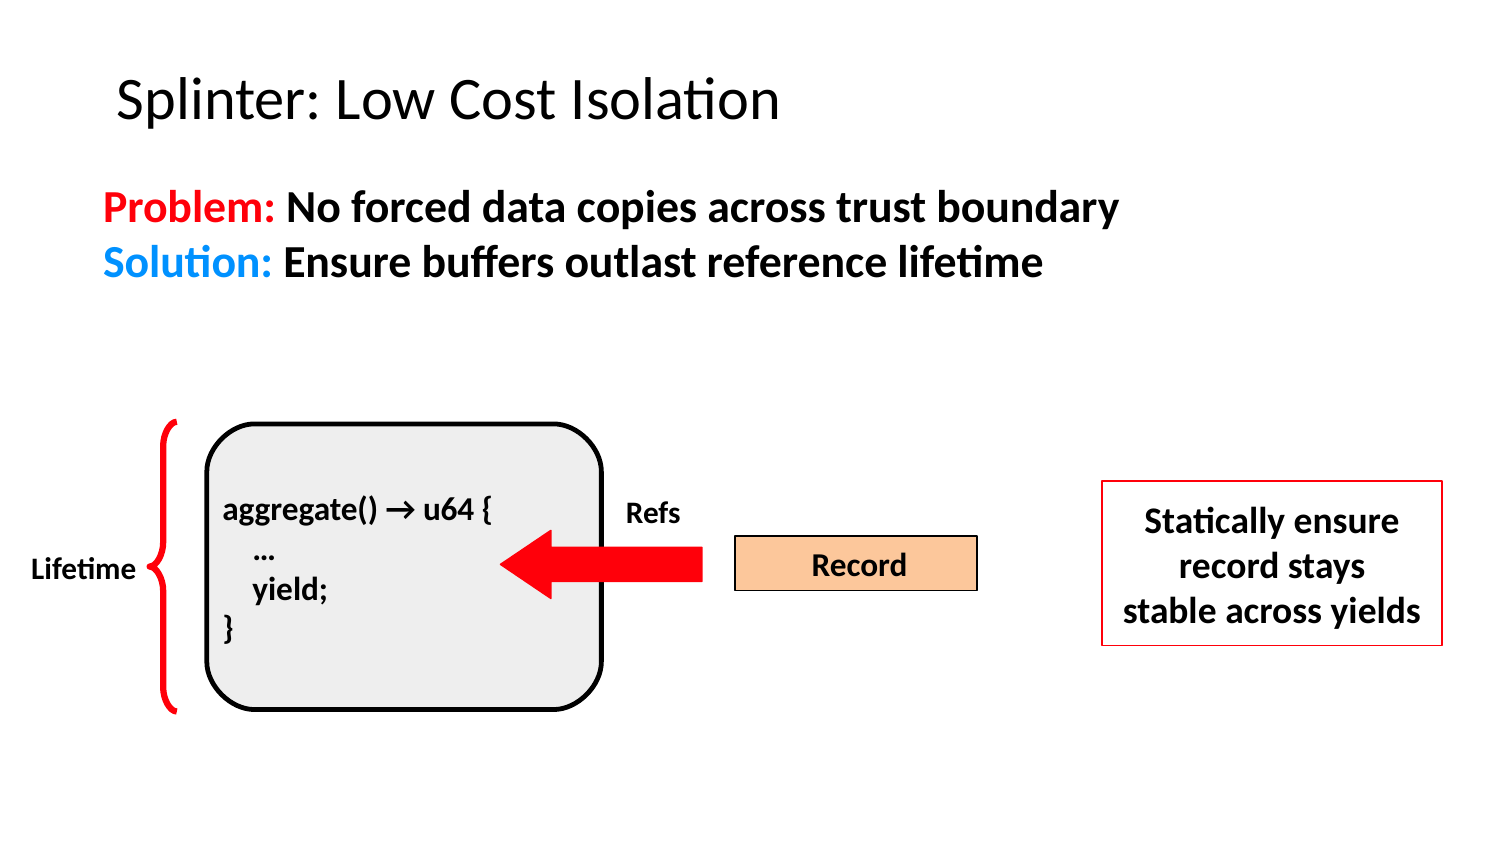

Splinter: Low Cost Isolation
Problem: No forced data copies across trust boundary
Solution: Ensure buffers outlast reference lifetime

aggregate() → u64 {
    …
    yield;
}
Statically ensure
record stays
stable across yields
              Refs

 Record
Lifetime